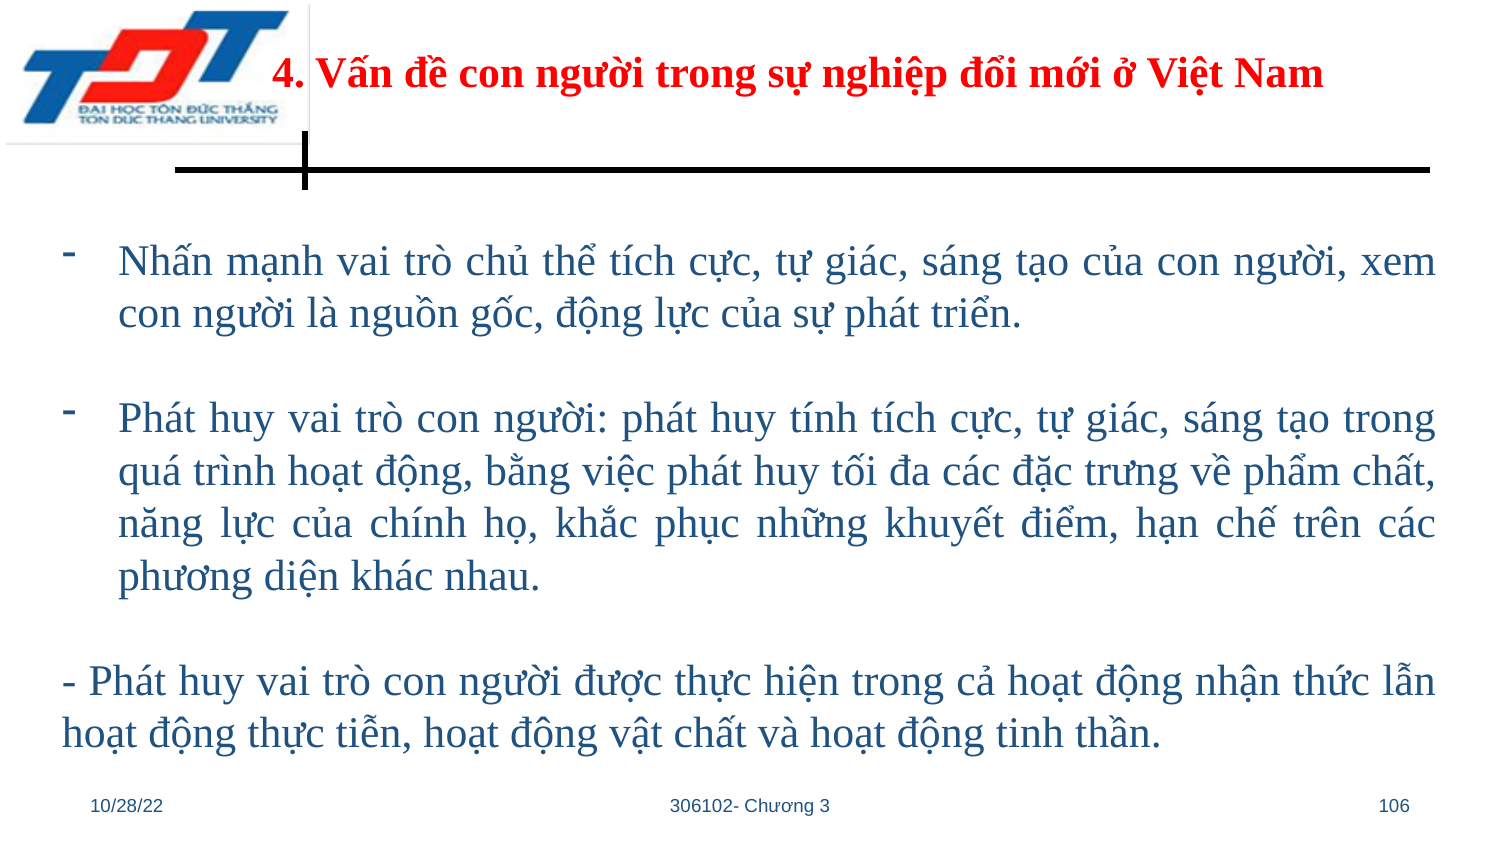

4. Vấn đề con người trong sự nghiệp đổi mới ở Việt Nam
Nhấn mạnh vai trò chủ thể tích cực, tự giác, sáng tạo của con người, xem con người là nguồn gốc, động lực của sự phát triển.

Phát huy vai trò con người: phát huy tính tích cực, tự giác, sáng tạo trong quá trình hoạt động, bằng việc phát huy tối đa các đặc trưng về phẩm chất, năng lực của chính họ, khắc phục những khuyết điểm, hạn chế trên các phương diện khác nhau.

- Phát huy vai trò con người được thực hiện trong cả hoạt động nhận thức lẫn hoạt động thực tiễn, hoạt động vật chất và hoạt động tinh thần.
10/28/22
306102- Chương 3
106